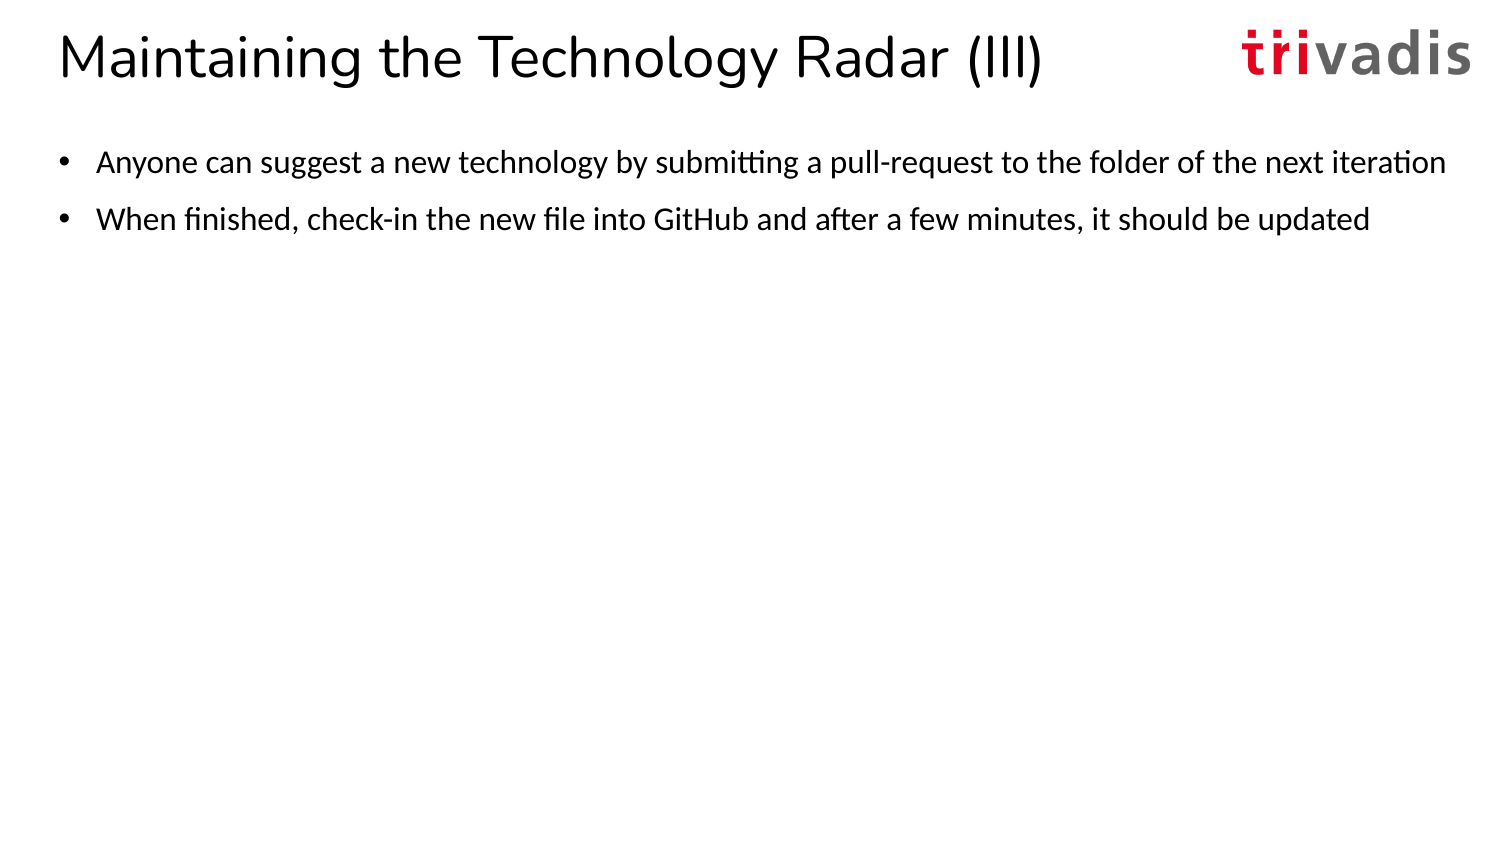

# Maintaining the Technology Radar (III)
Anyone can suggest a new technology by submitting a pull-request to the folder of the next iteration
When finished, check-in the new file into GitHub and after a few minutes, it should be updated